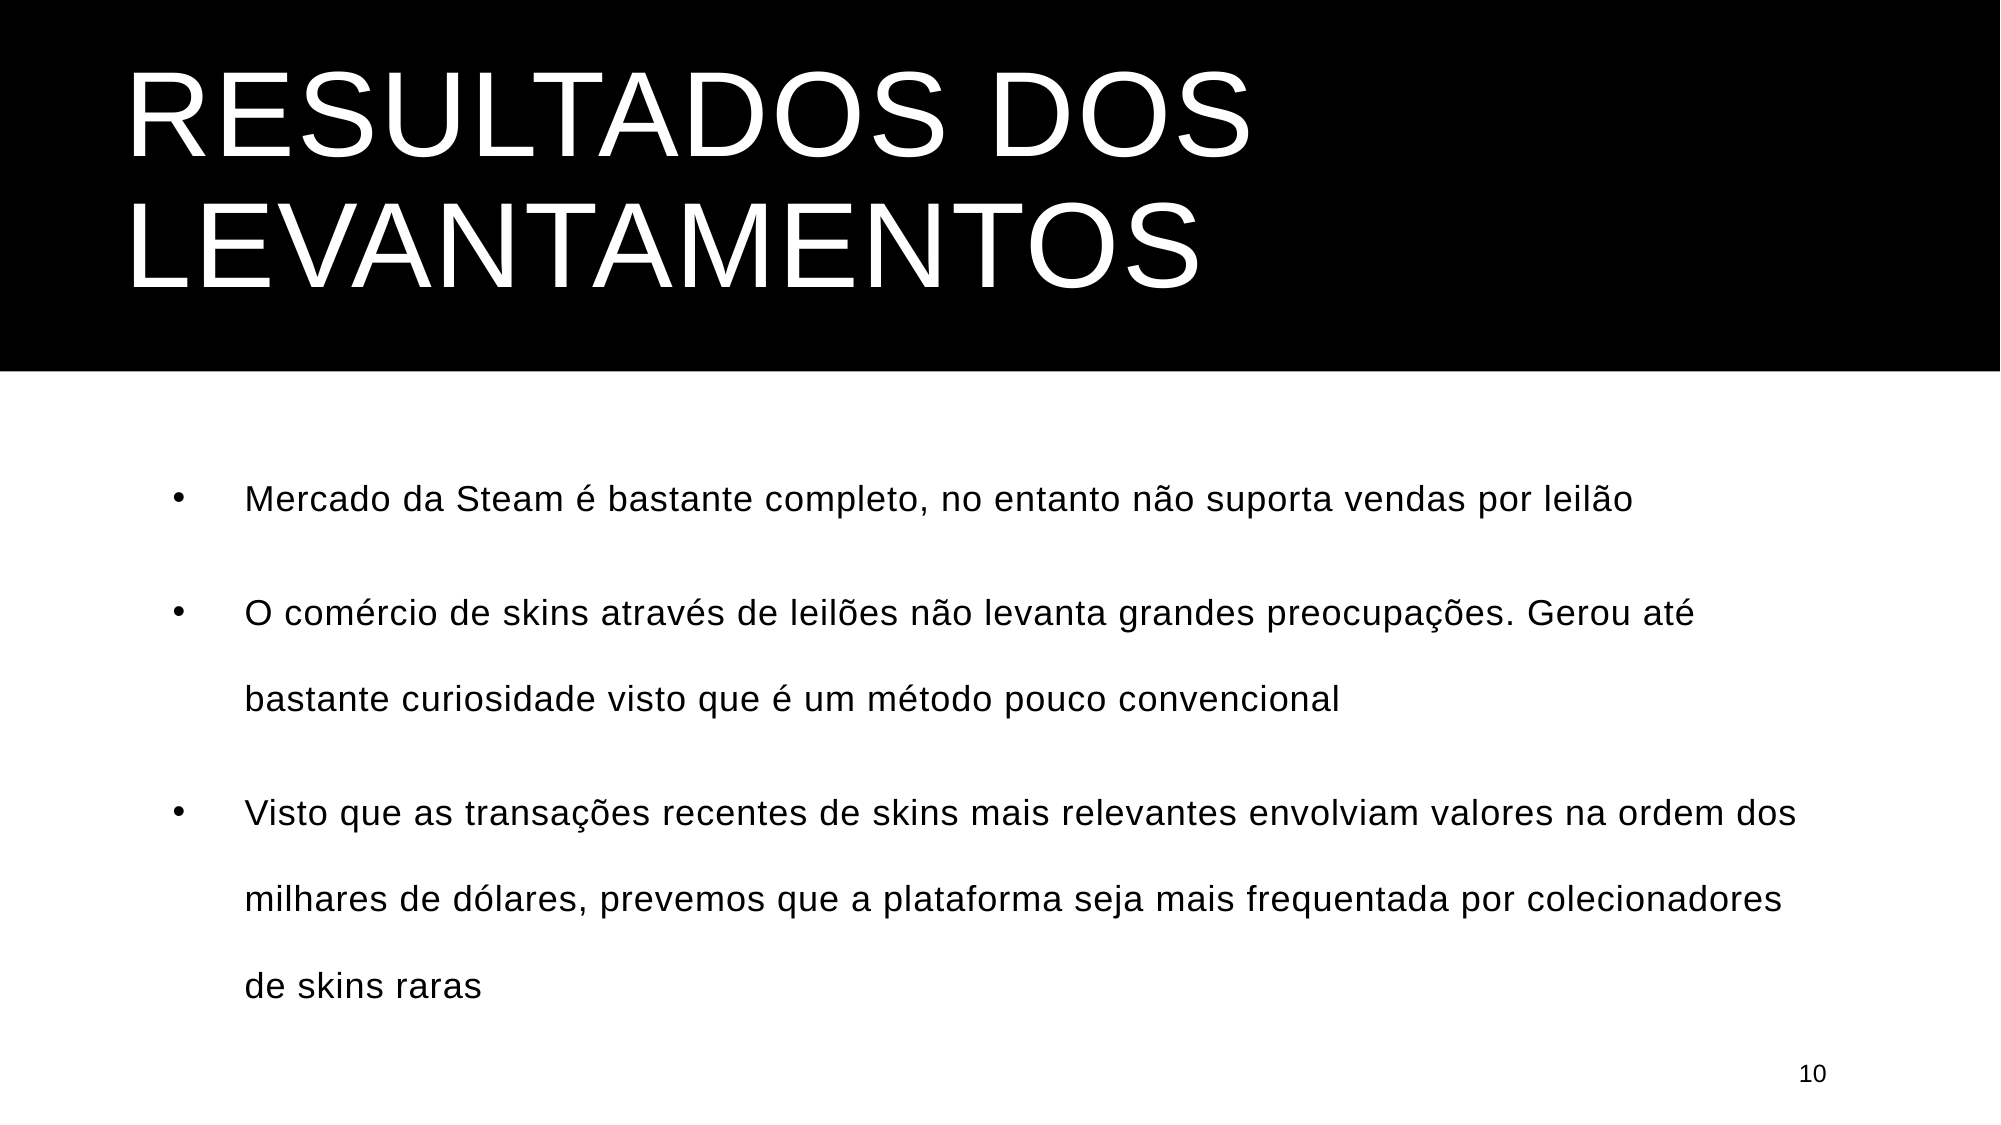

# Resultados dos levantamentos
Mercado da Steam é bastante completo, no entanto não suporta vendas por leilão
O comércio de skins através de leilões não levanta grandes preocupações. Gerou até bastante curiosidade visto que é um método pouco convencional
Visto que as transações recentes de skins mais relevantes envolviam valores na ordem dos milhares de dólares, prevemos que a plataforma seja mais frequentada por colecionadores de skins raras
10